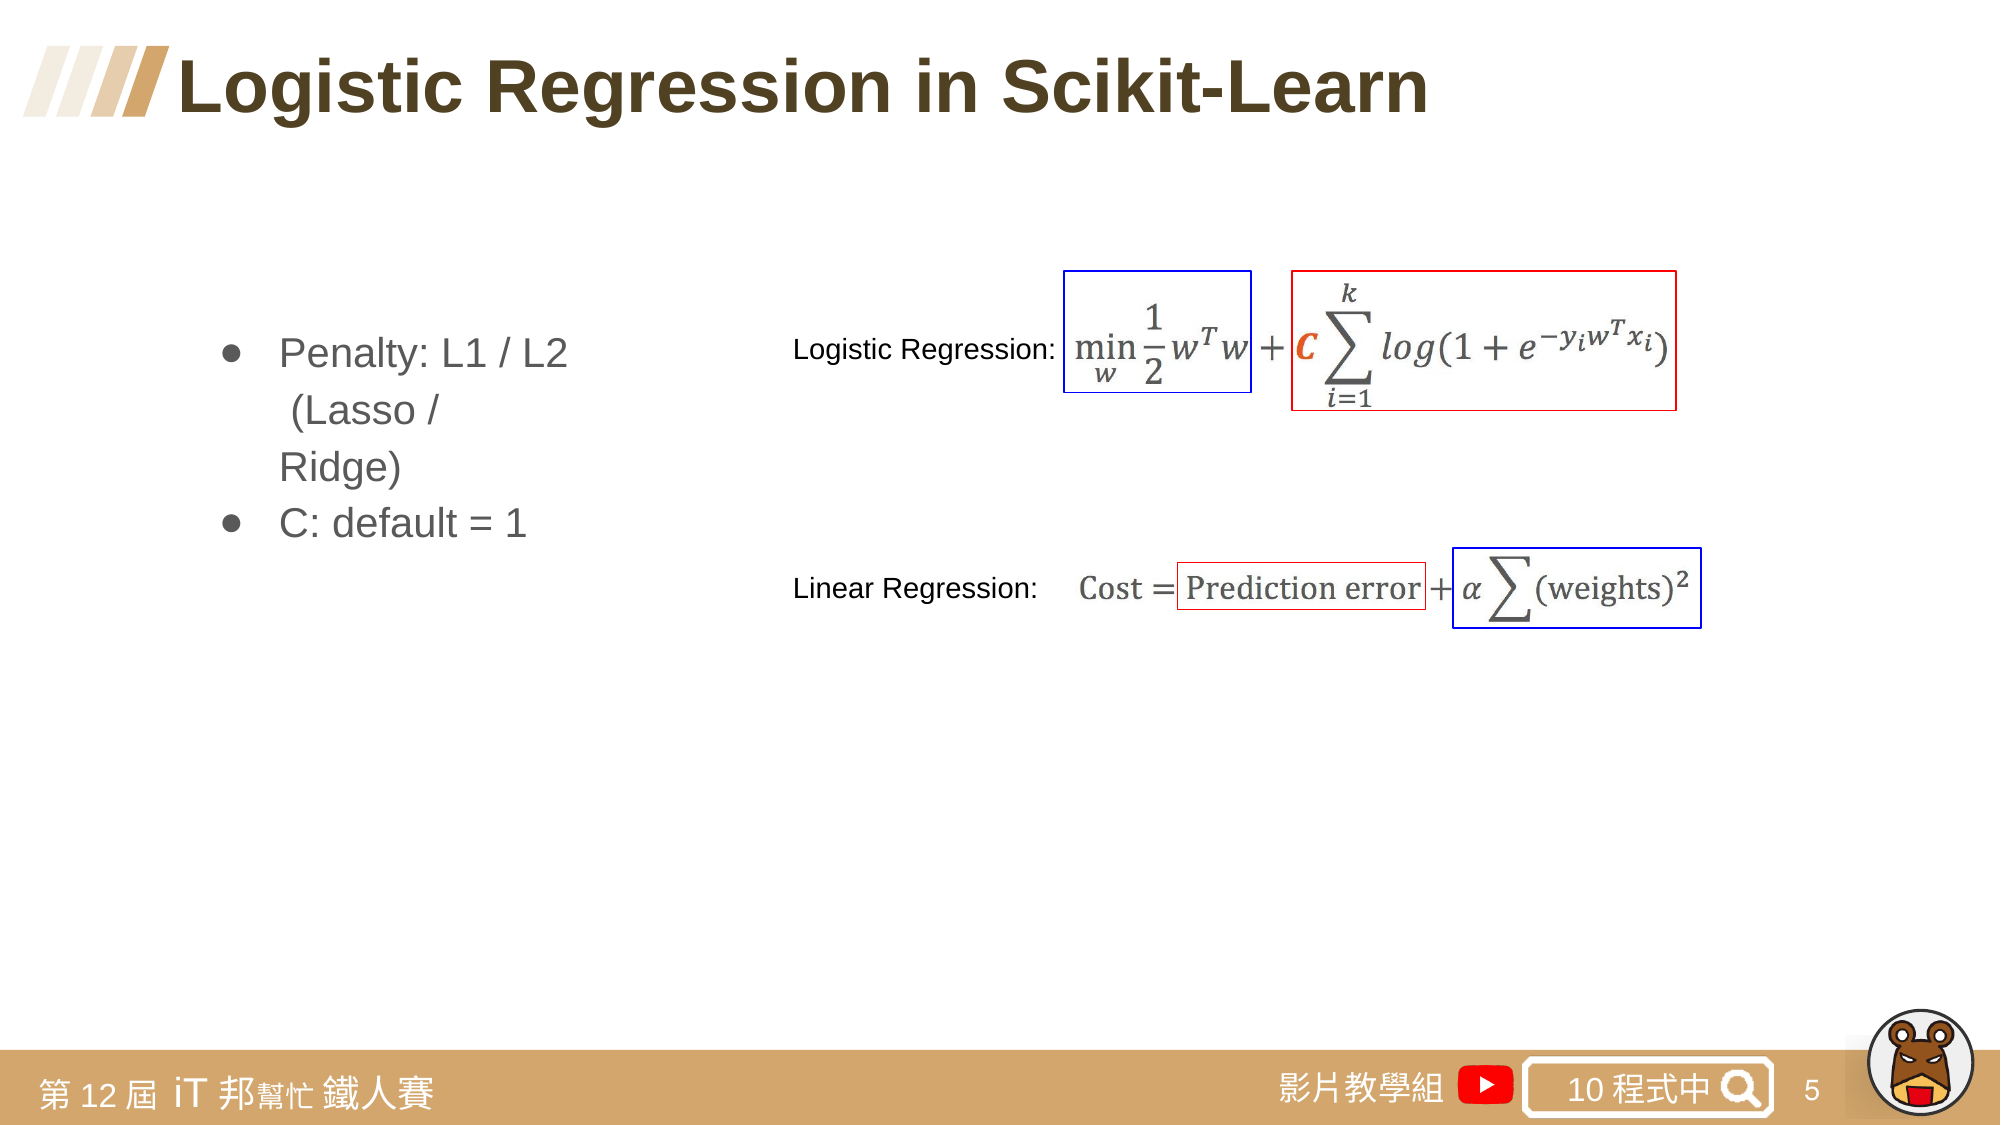

Logistic Regression in Scikit-Learn

Penalty: L1 / L2  (Lasso / Ridge)
C: default = 1
Logistic Regression:

Linear Regression: